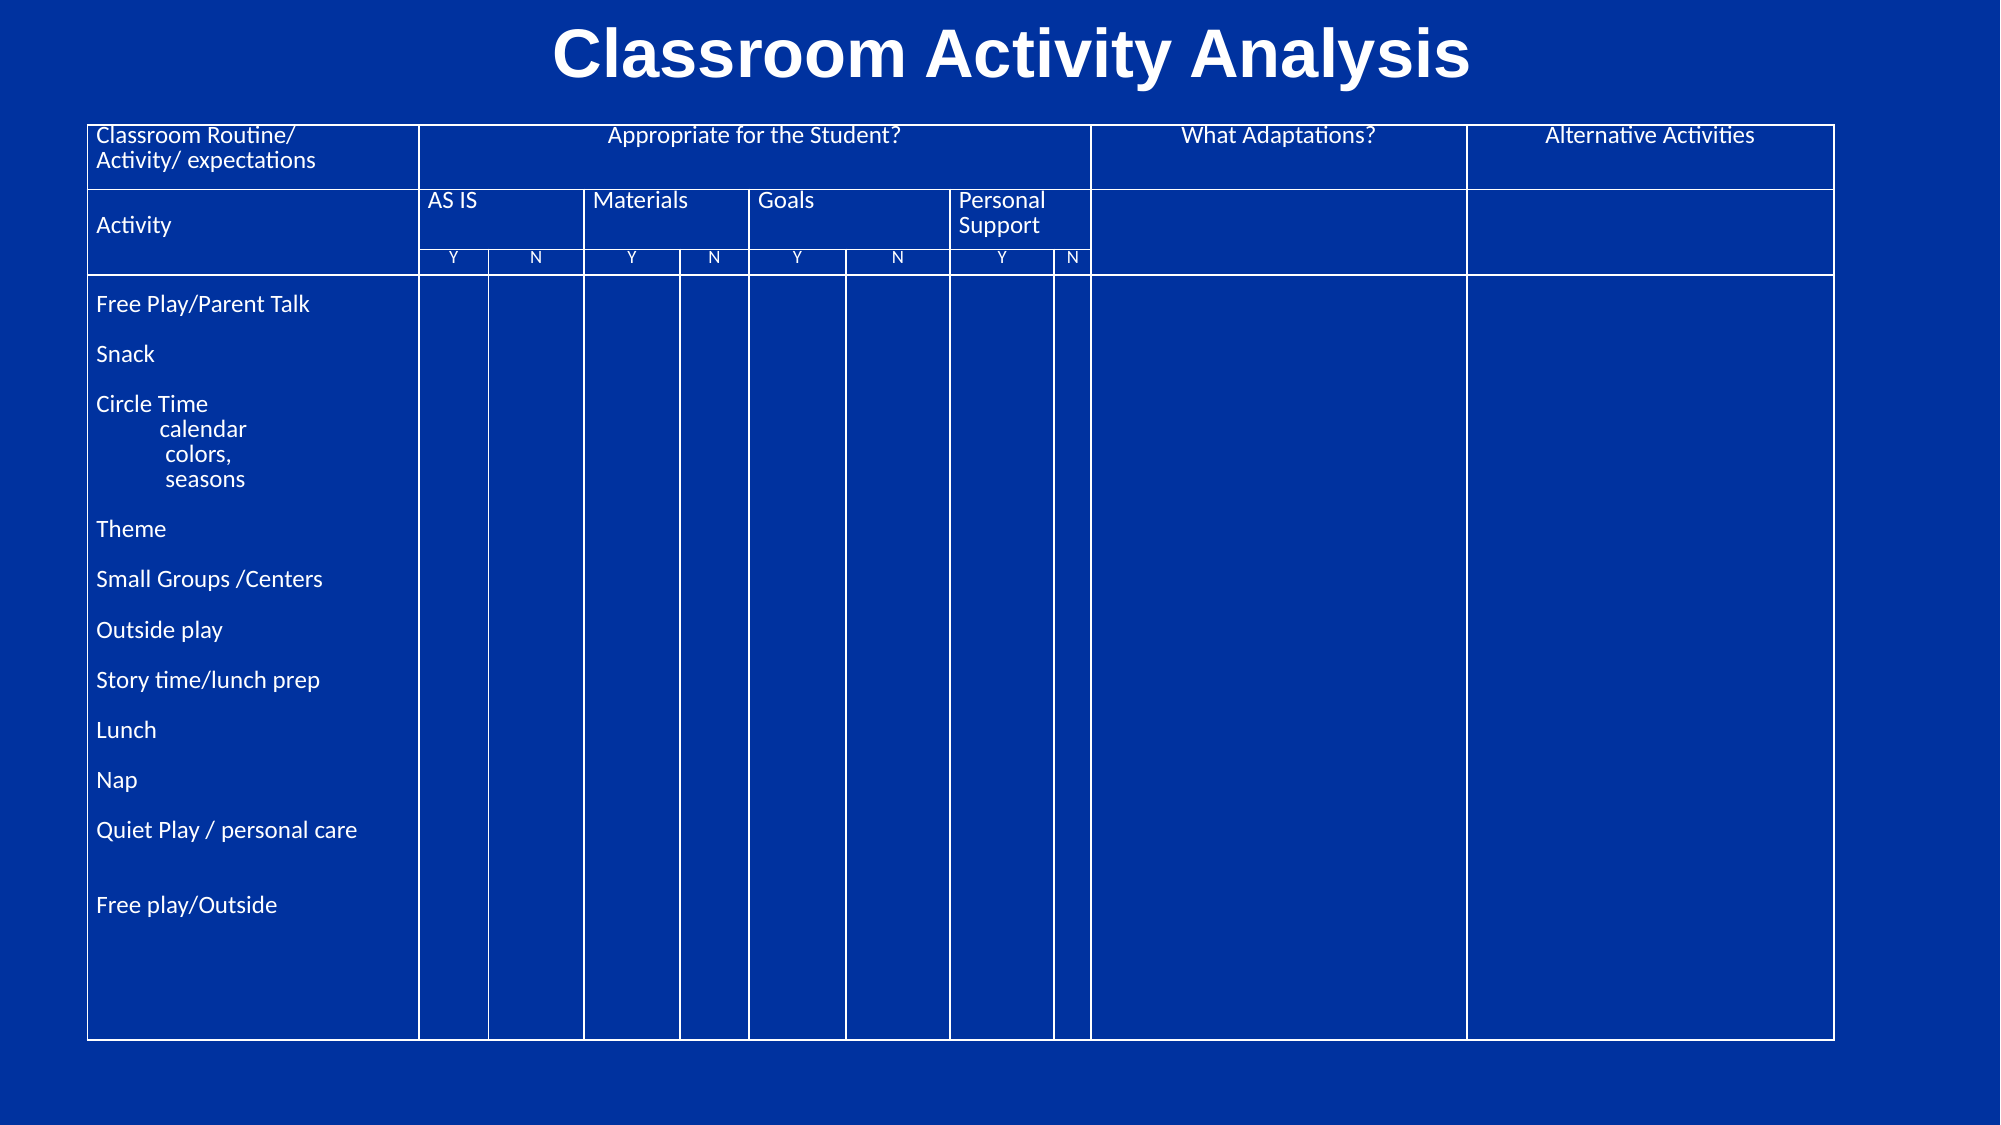

# Classroom Activity Analysis
| Classroom Routine/ Activity/ expectations | Appropriate for the Student? |  |  |  |  |  |  |  | What Adaptations? | Alternative Activities |
| --- | --- | --- | --- | --- | --- | --- | --- | --- | --- | --- |
| Activity | AS IS |  | Materials |  | Goals |  | Personal Support |  |  |  |
|  | Y | N | Y | N | Y | N | Y | N |  |  |
| Free Play/Parent Talk Snack Circle Time calendar colors, seasons Theme Small Groups /Centers Outside play Story time/lunch prep Lunch Nap Quiet Play / personal care Free play/Outside |  |  |  |  |  |  |  |  |  |  |